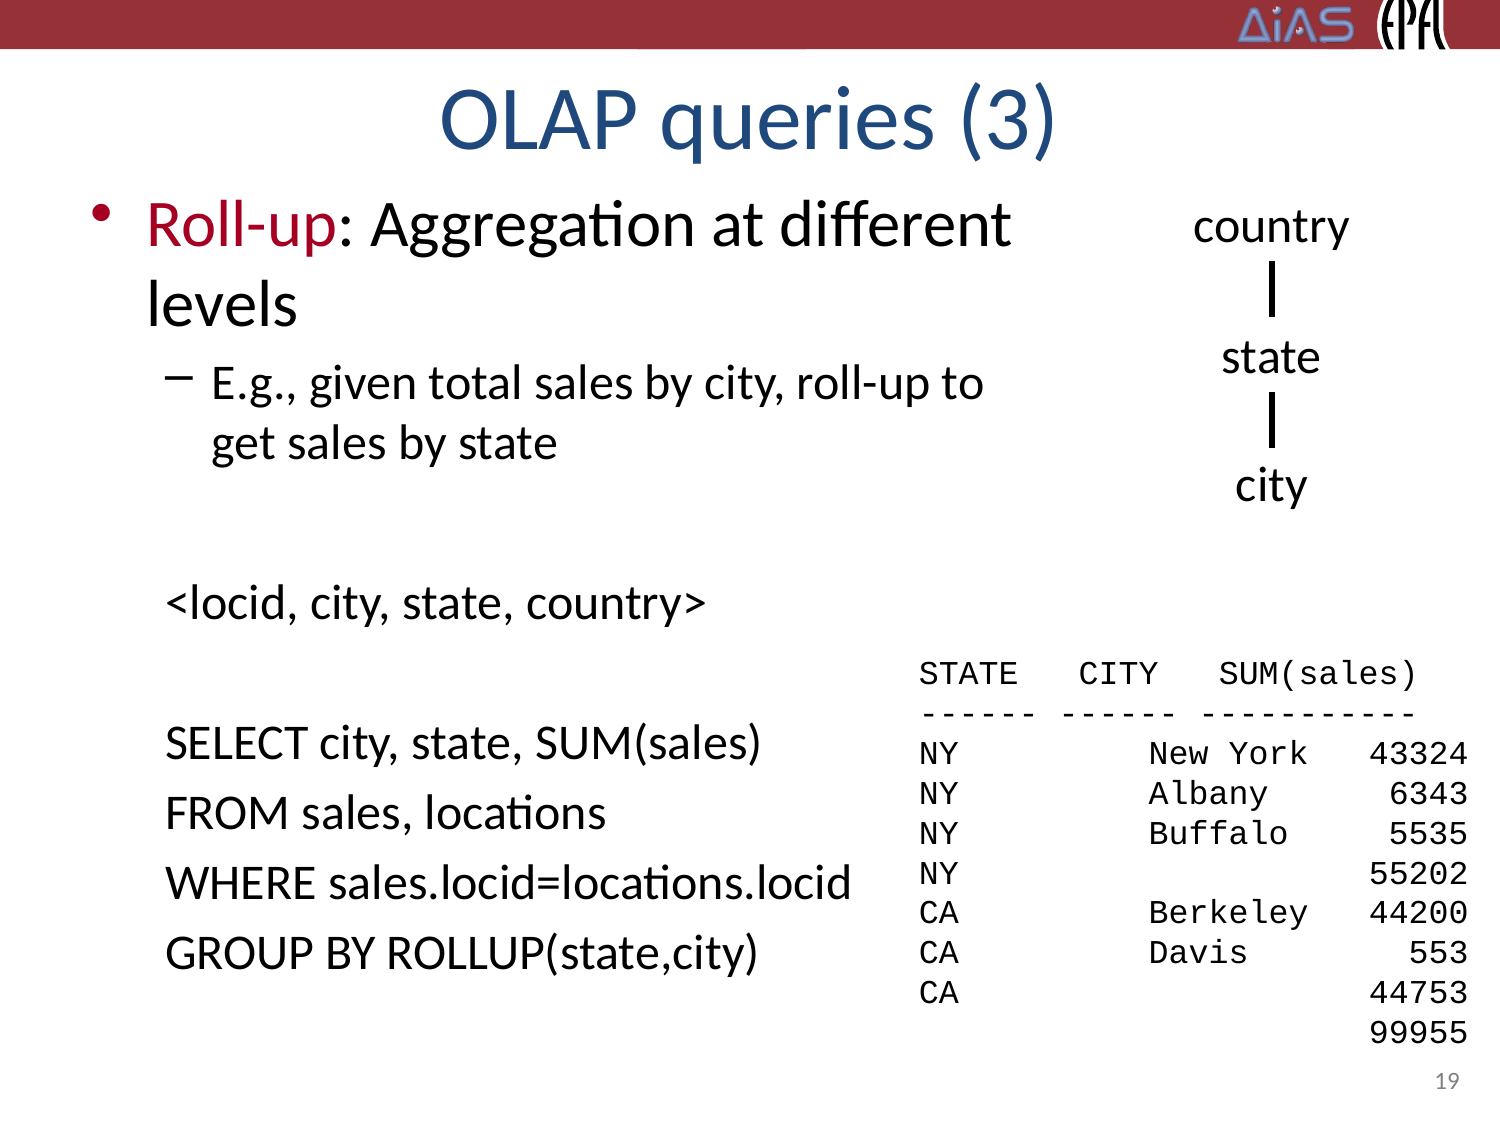

# OLAP queries (3)
Roll-up: Aggregation at different
levels
E.g., given total sales by city, roll-up to
get sales by state

<locid, city, state, country>

SELECT city, state, SUM(sales)
FROM sales, locations
WHERE sales.locid=locations.locid
GROUP BY ROLLUP(state,city)
country
state
city
STATE   CITY 	SUM(sales)
------ ------ -----------
NY 	    New York	43324
NY	    Albany	 6343
NY 	    Buffalo     5535
NY			55202
CA	    Berkeley	44200
CA 	    Davis	  553
CA			44753
			99955

19